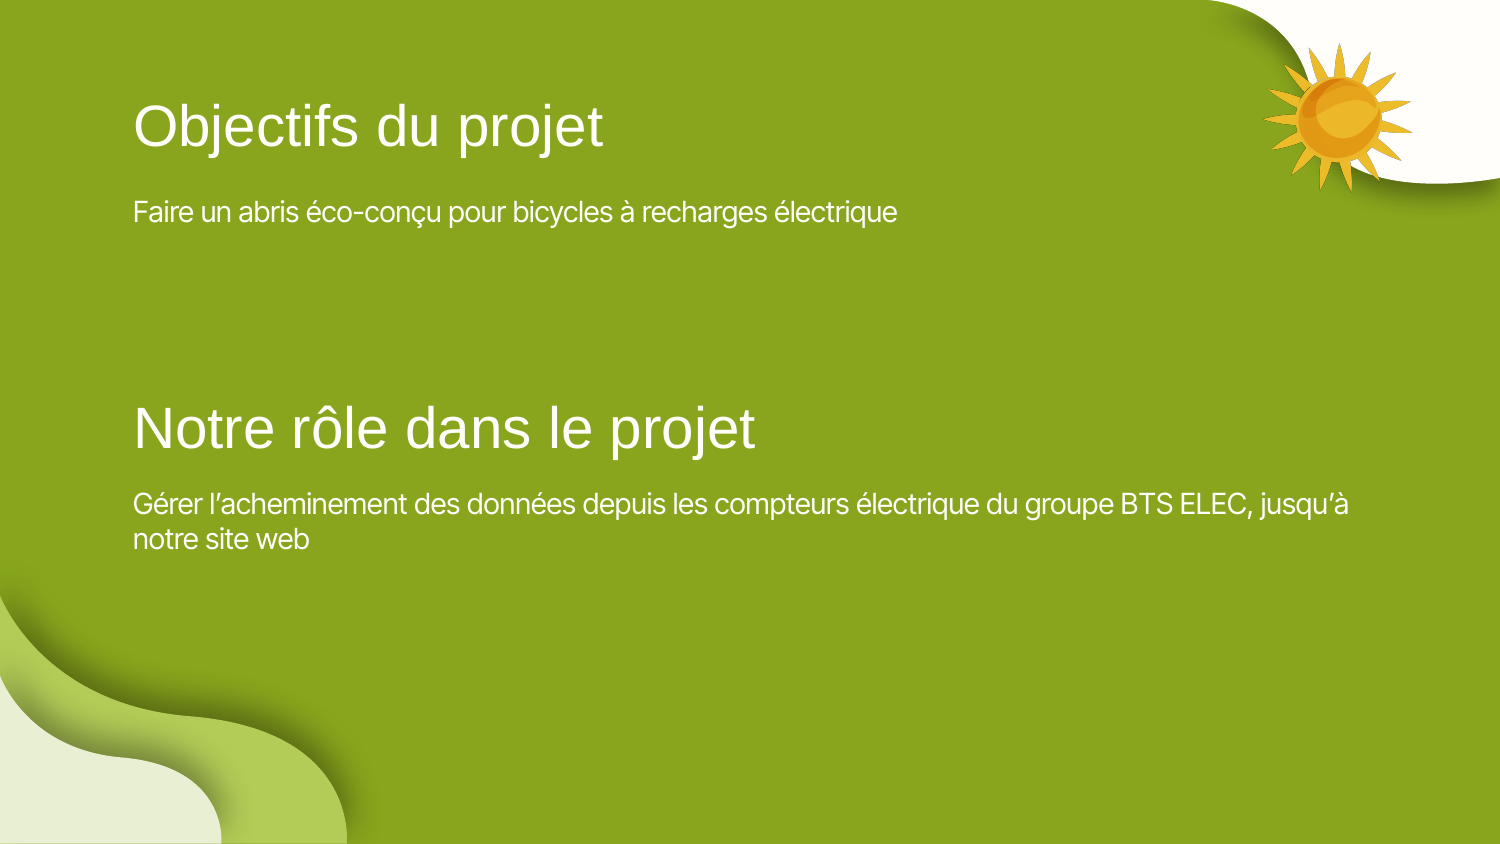

# Objectifs du projet
Faire un abris éco-conçu pour bicycles à recharges électrique
Notre rôle dans le projet
Gérer l’acheminement des données depuis les compteurs électrique du groupe BTS ELEC, jusqu’à notre site web